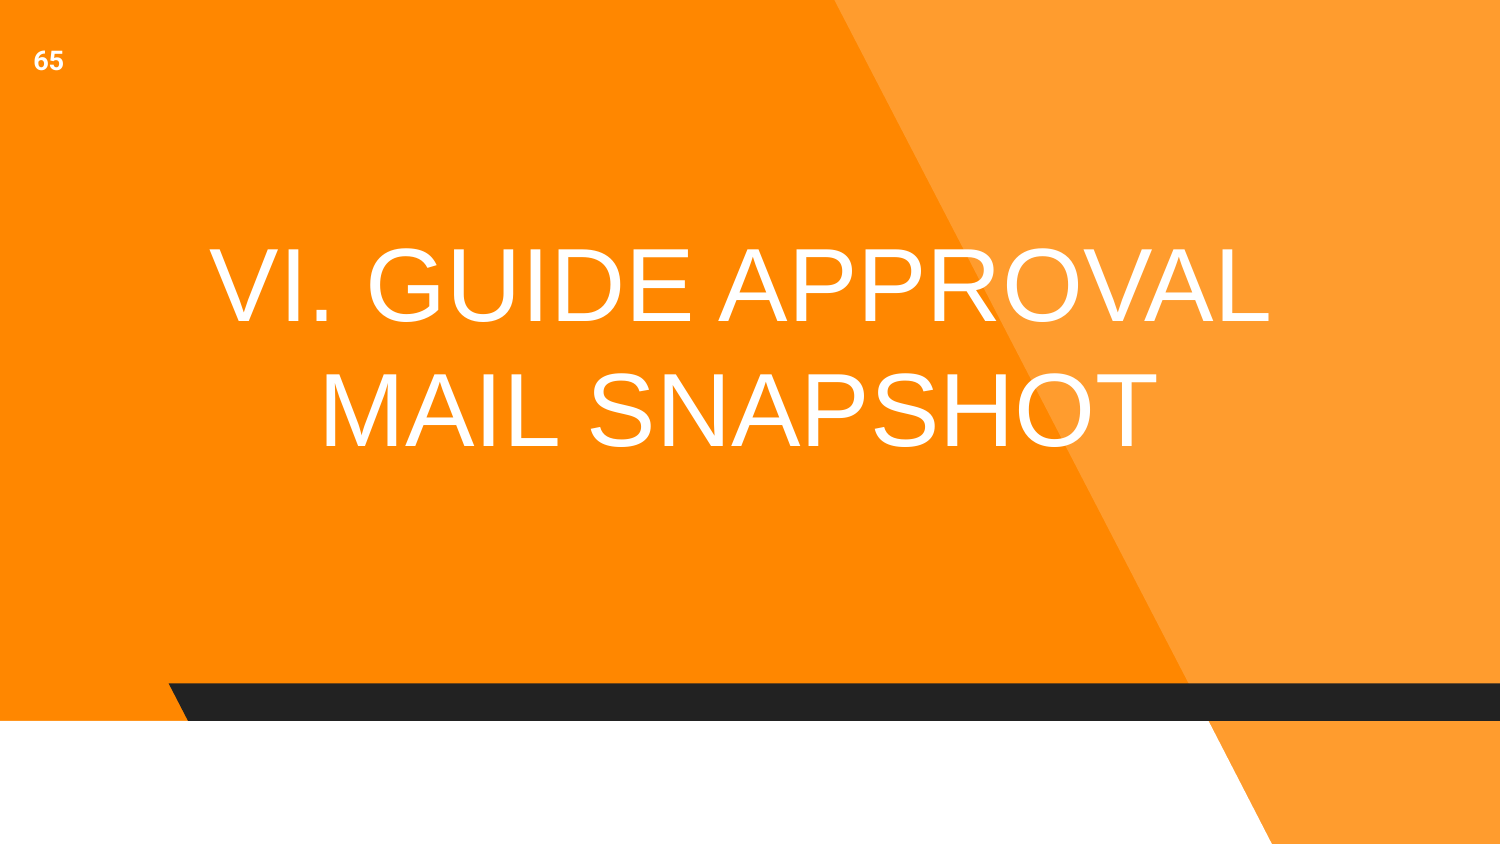

65
# VI. GUIDE APPROVAL MAIL SNAPSHOT